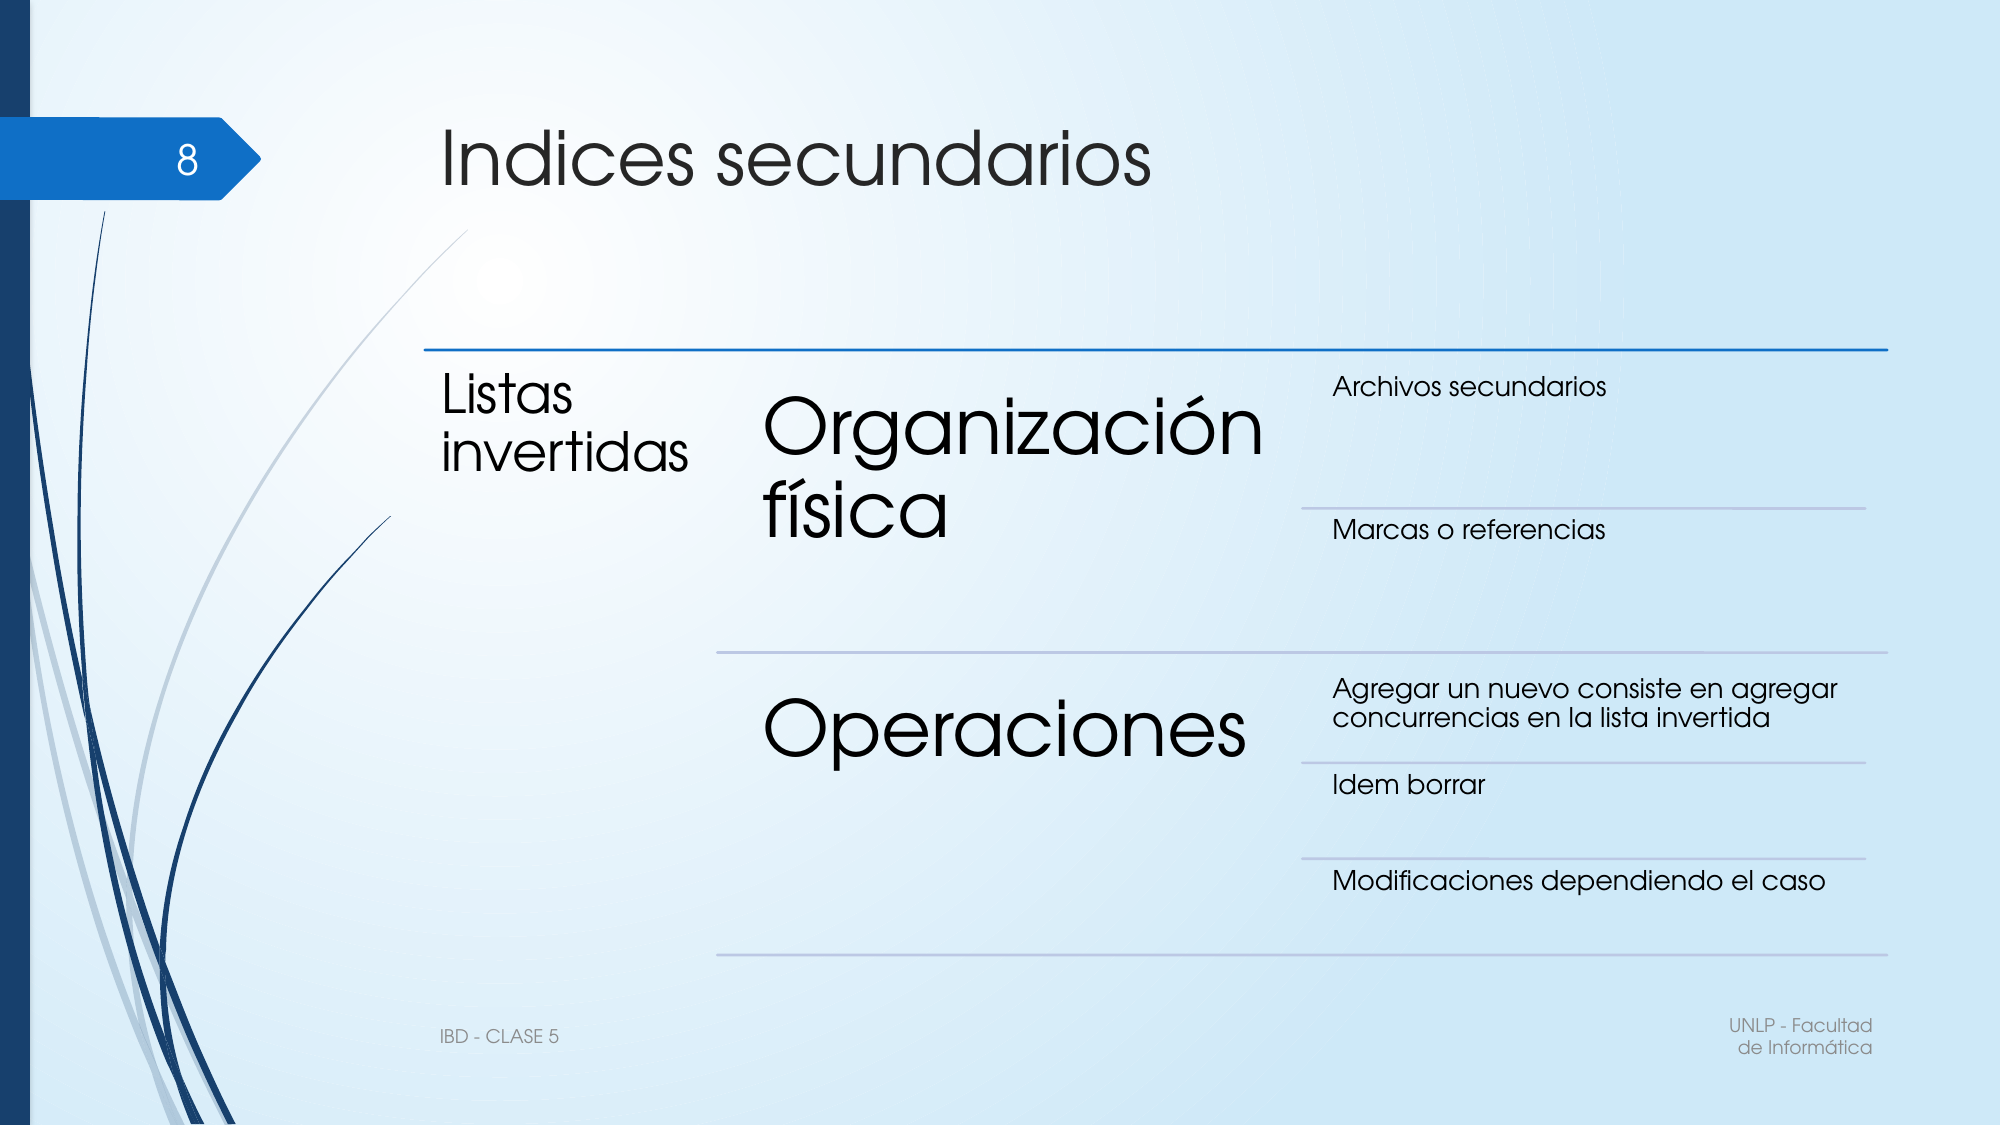

# Indices secundarios
8
Listas invertidas
Organización física
Archivos secundarios
Marcas o referencias
Operaciones
Agregar un nuevo consiste en agregar concurrencias en la lista invertida
Idem borrar
Modificaciones dependiendo el caso
UNLP - Facultad de Informática
IBD - CLASE 5